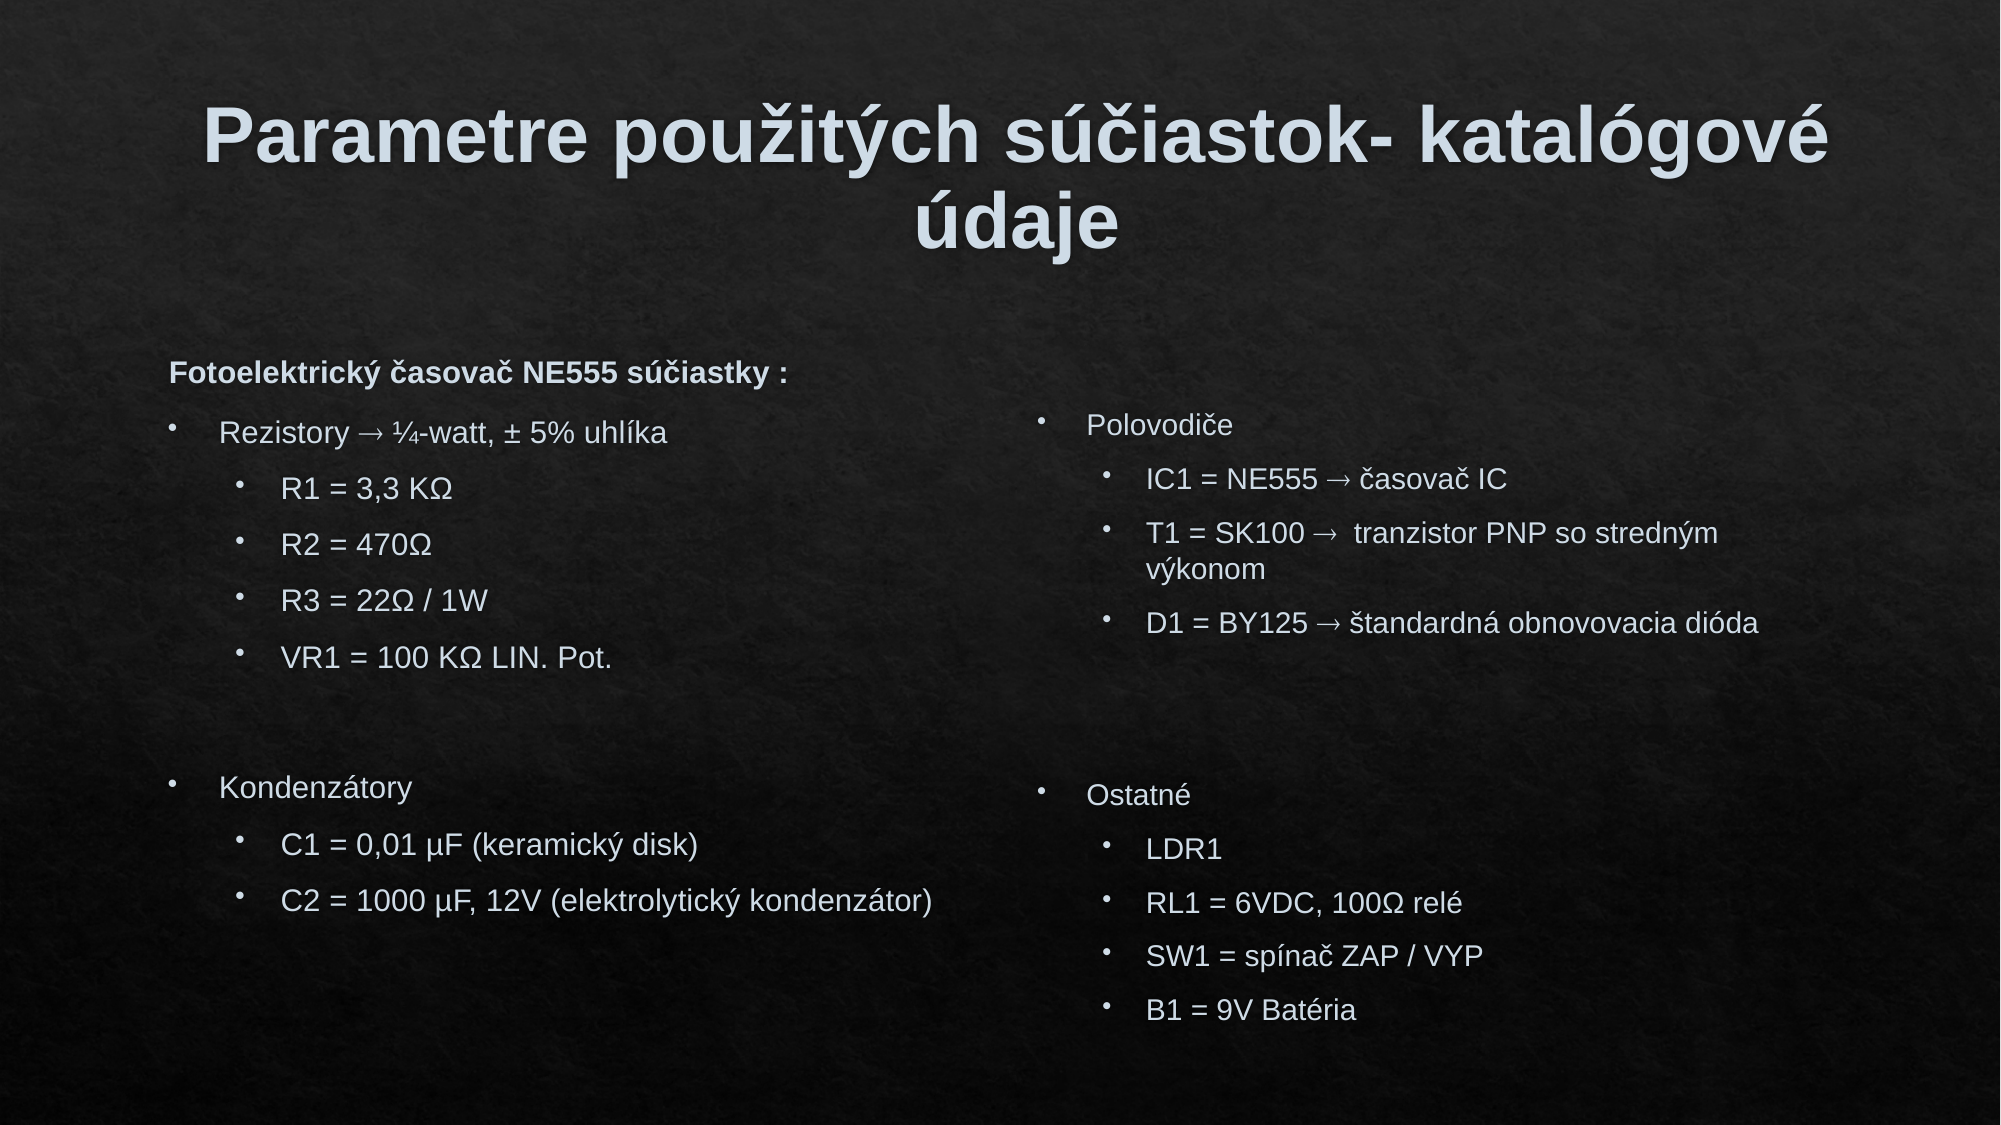

Parametre použitých súčiastok- katalógové údaje
Fotoelektrický časovač NE555 súčiastky :
Rezistory → ¼-watt, ± 5% uhlíka
R1 = 3,3 KΩ
R2 = 470Ω
R3 = 22Ω / 1W
VR1 = 100 KΩ LIN. Pot.

Kondenzátory
C1 = 0,01 µF (keramický disk)
C2 = 1000 µF, 12V (elektrolytický kondenzátor)

Polovodiče
IC1 = NE555 → časovač IC
T1 = SK100 →  tranzistor PNP so stredným výkonom
D1 = BY125 → štandardná obnovovacia dióda

Ostatné
LDR1
RL1 = 6VDC, 100Ω relé
SW1 = spínač ZAP / VYP
B1 = 9V Batéria